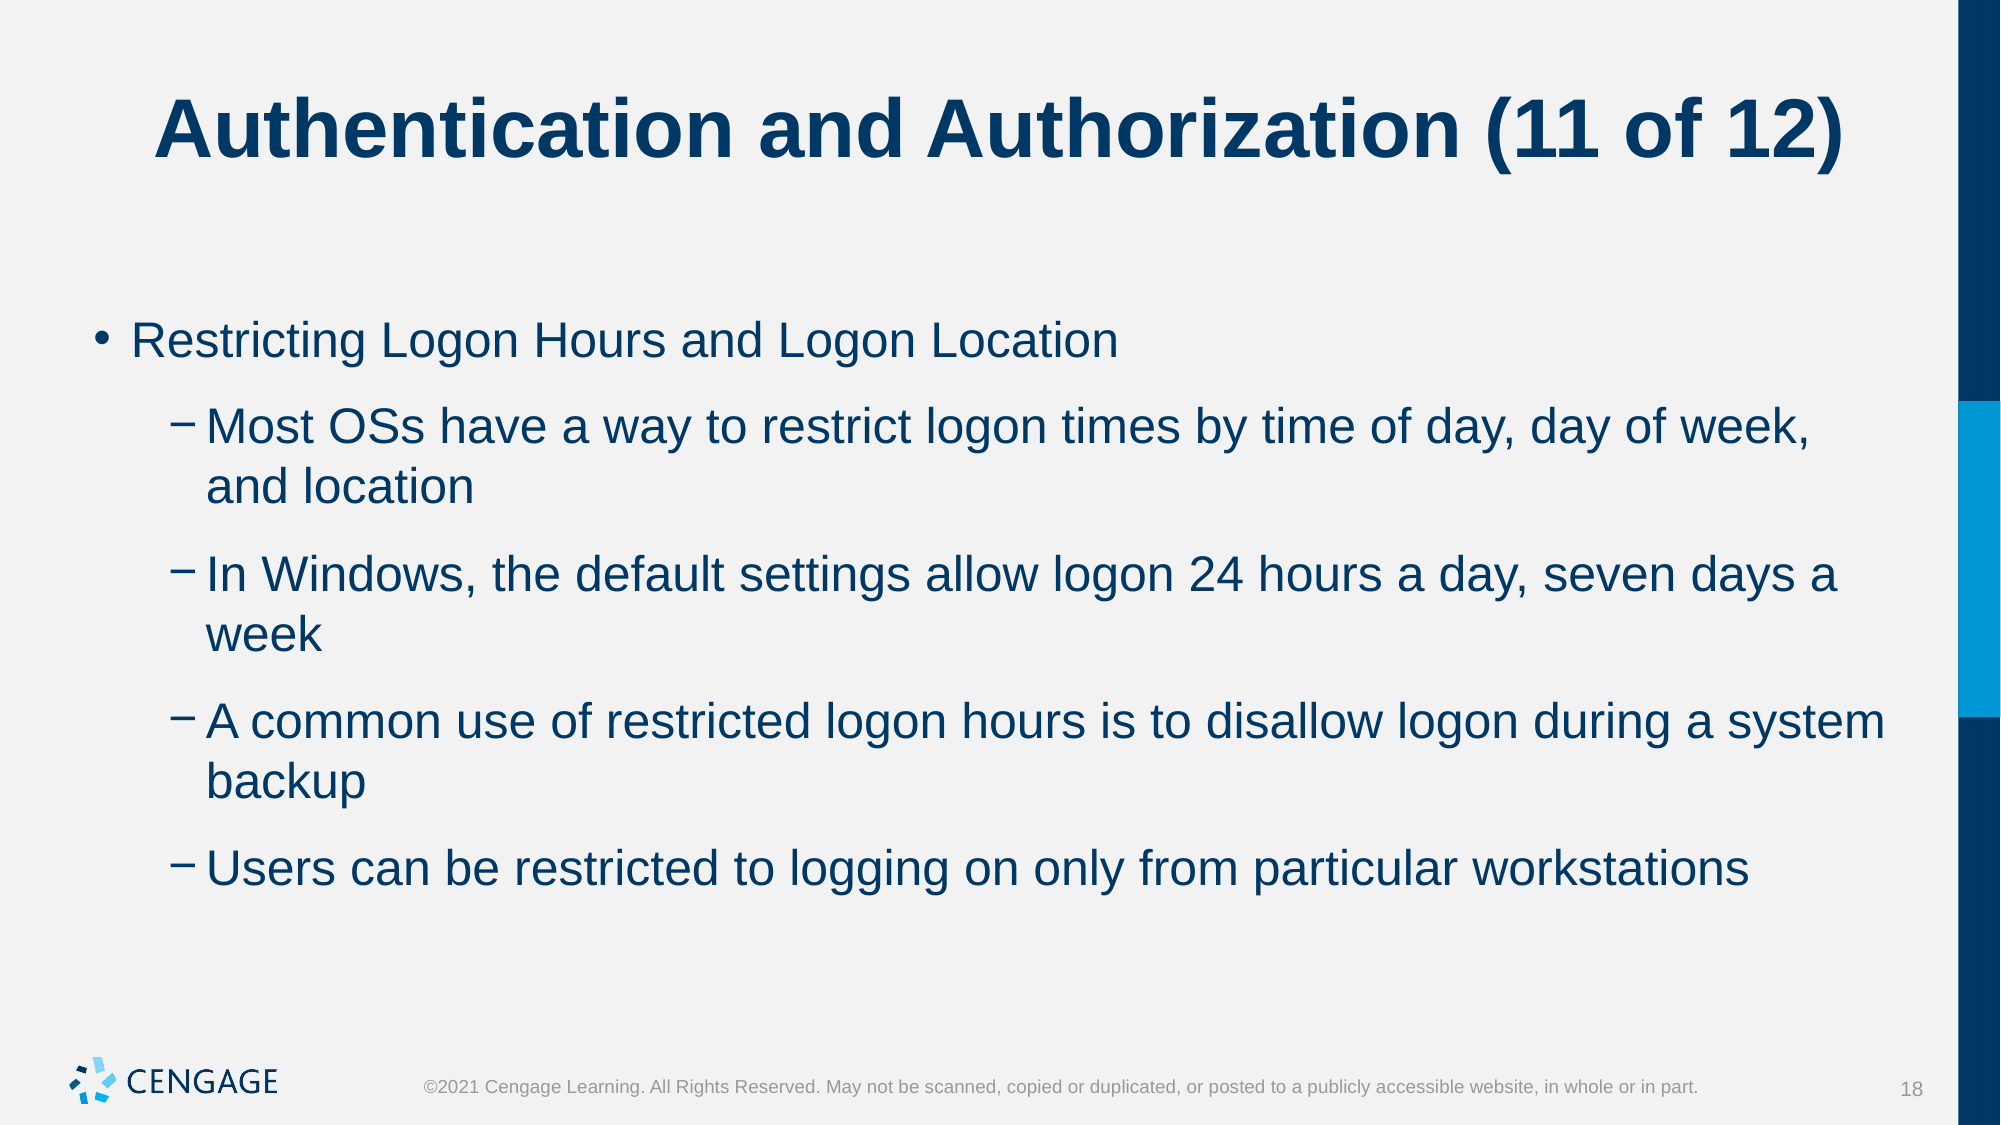

# Authentication and Authorization (11 of 12)
Restricting Logon Hours and Logon Location
Most OSs have a way to restrict logon times by time of day, day of week, and location
In Windows, the default settings allow logon 24 hours a day, seven days a week
A common use of restricted logon hours is to disallow logon during a system backup
Users can be restricted to logging on only from particular workstations